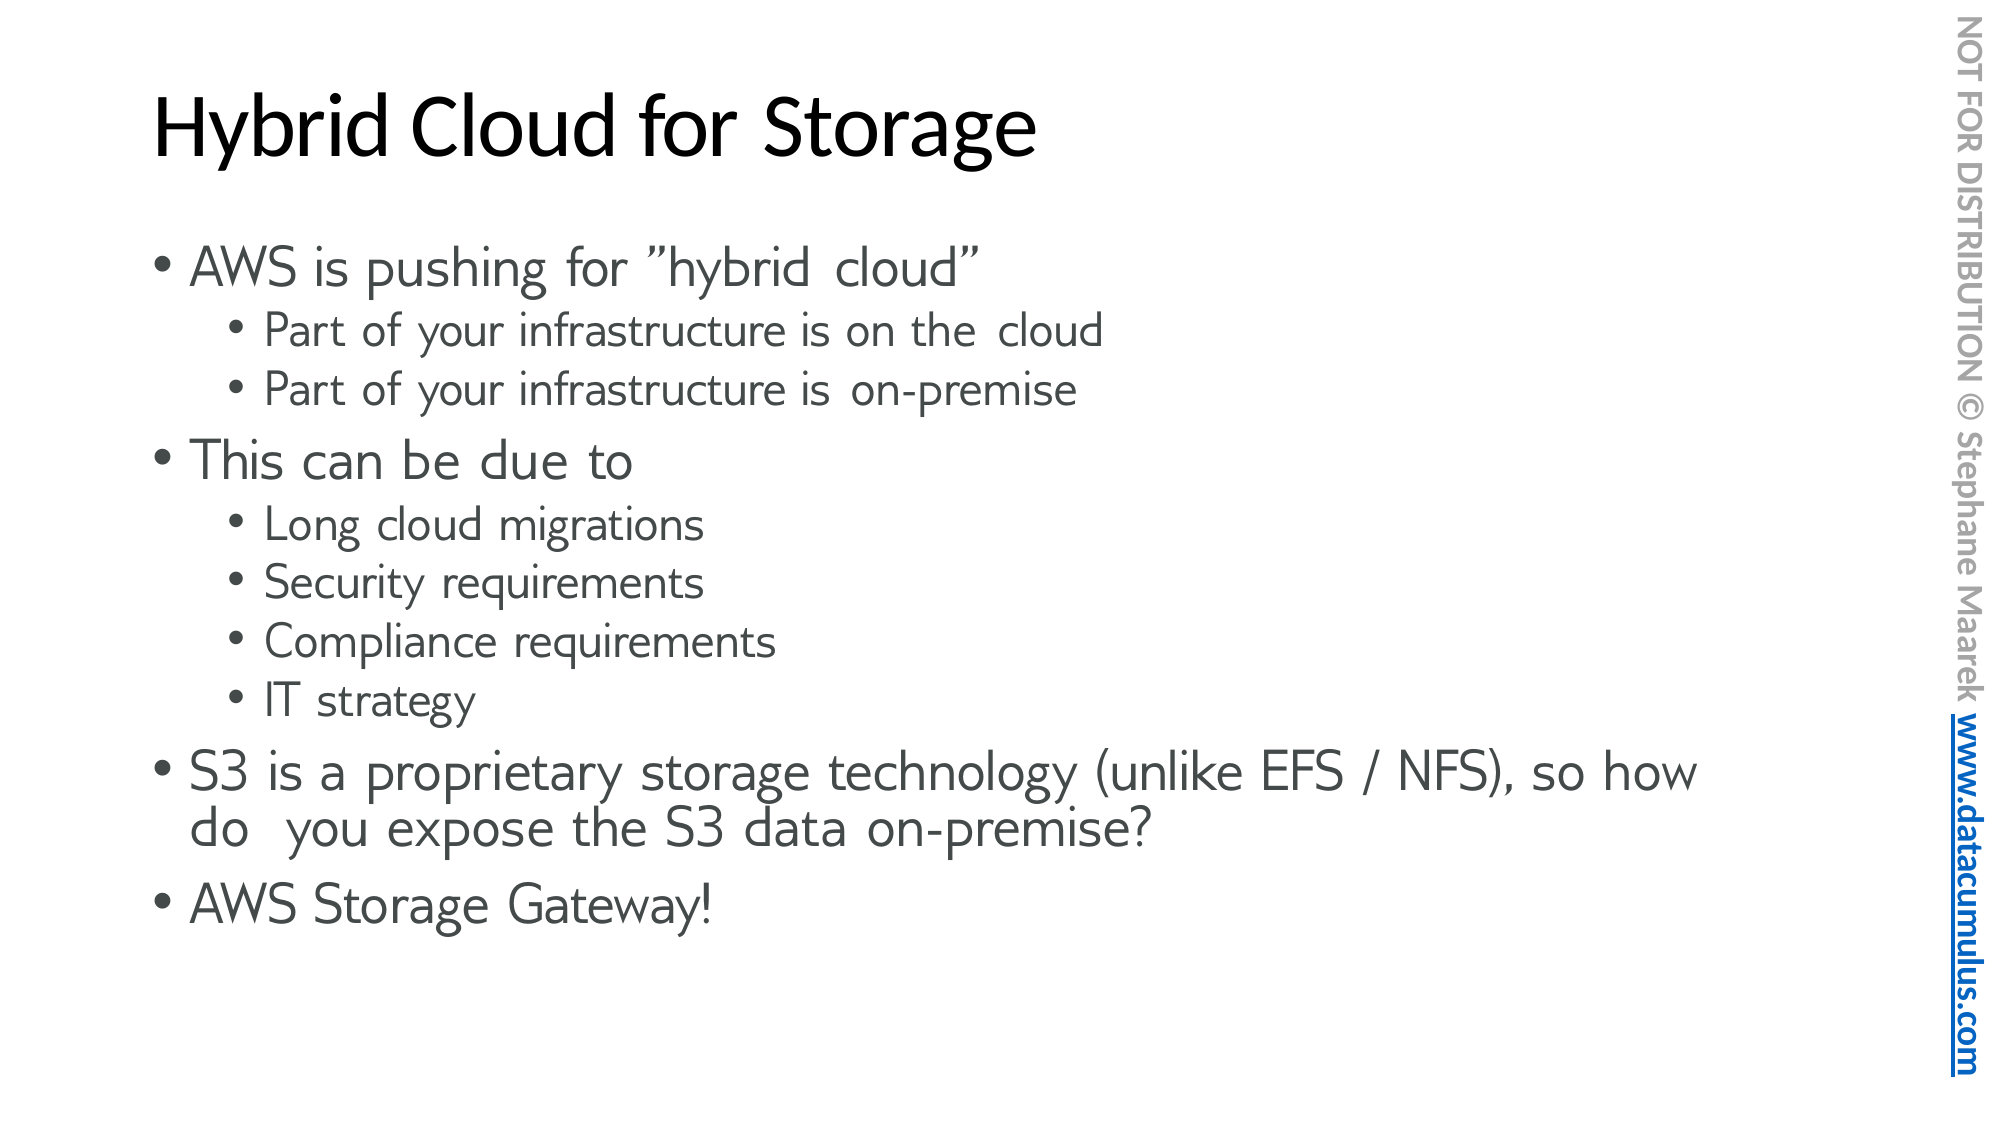

NOT FOR DISTRIBUTION © Stephane Maarek www.datacumulus.com
# Hybrid Cloud for Storage
AWS is pushing for ”hybrid cloud”
Part of your infrastructure is on the cloud
Part of your infrastructure is on-premise
This can be due to
Long cloud migrations
Security requirements
Compliance requirements
IT strategy
S3 is a proprietary storage technology (unlike EFS / NFS), so how do  you expose the S3 data on-premise?
AWS Storage Gateway!
© Stephane Maarek